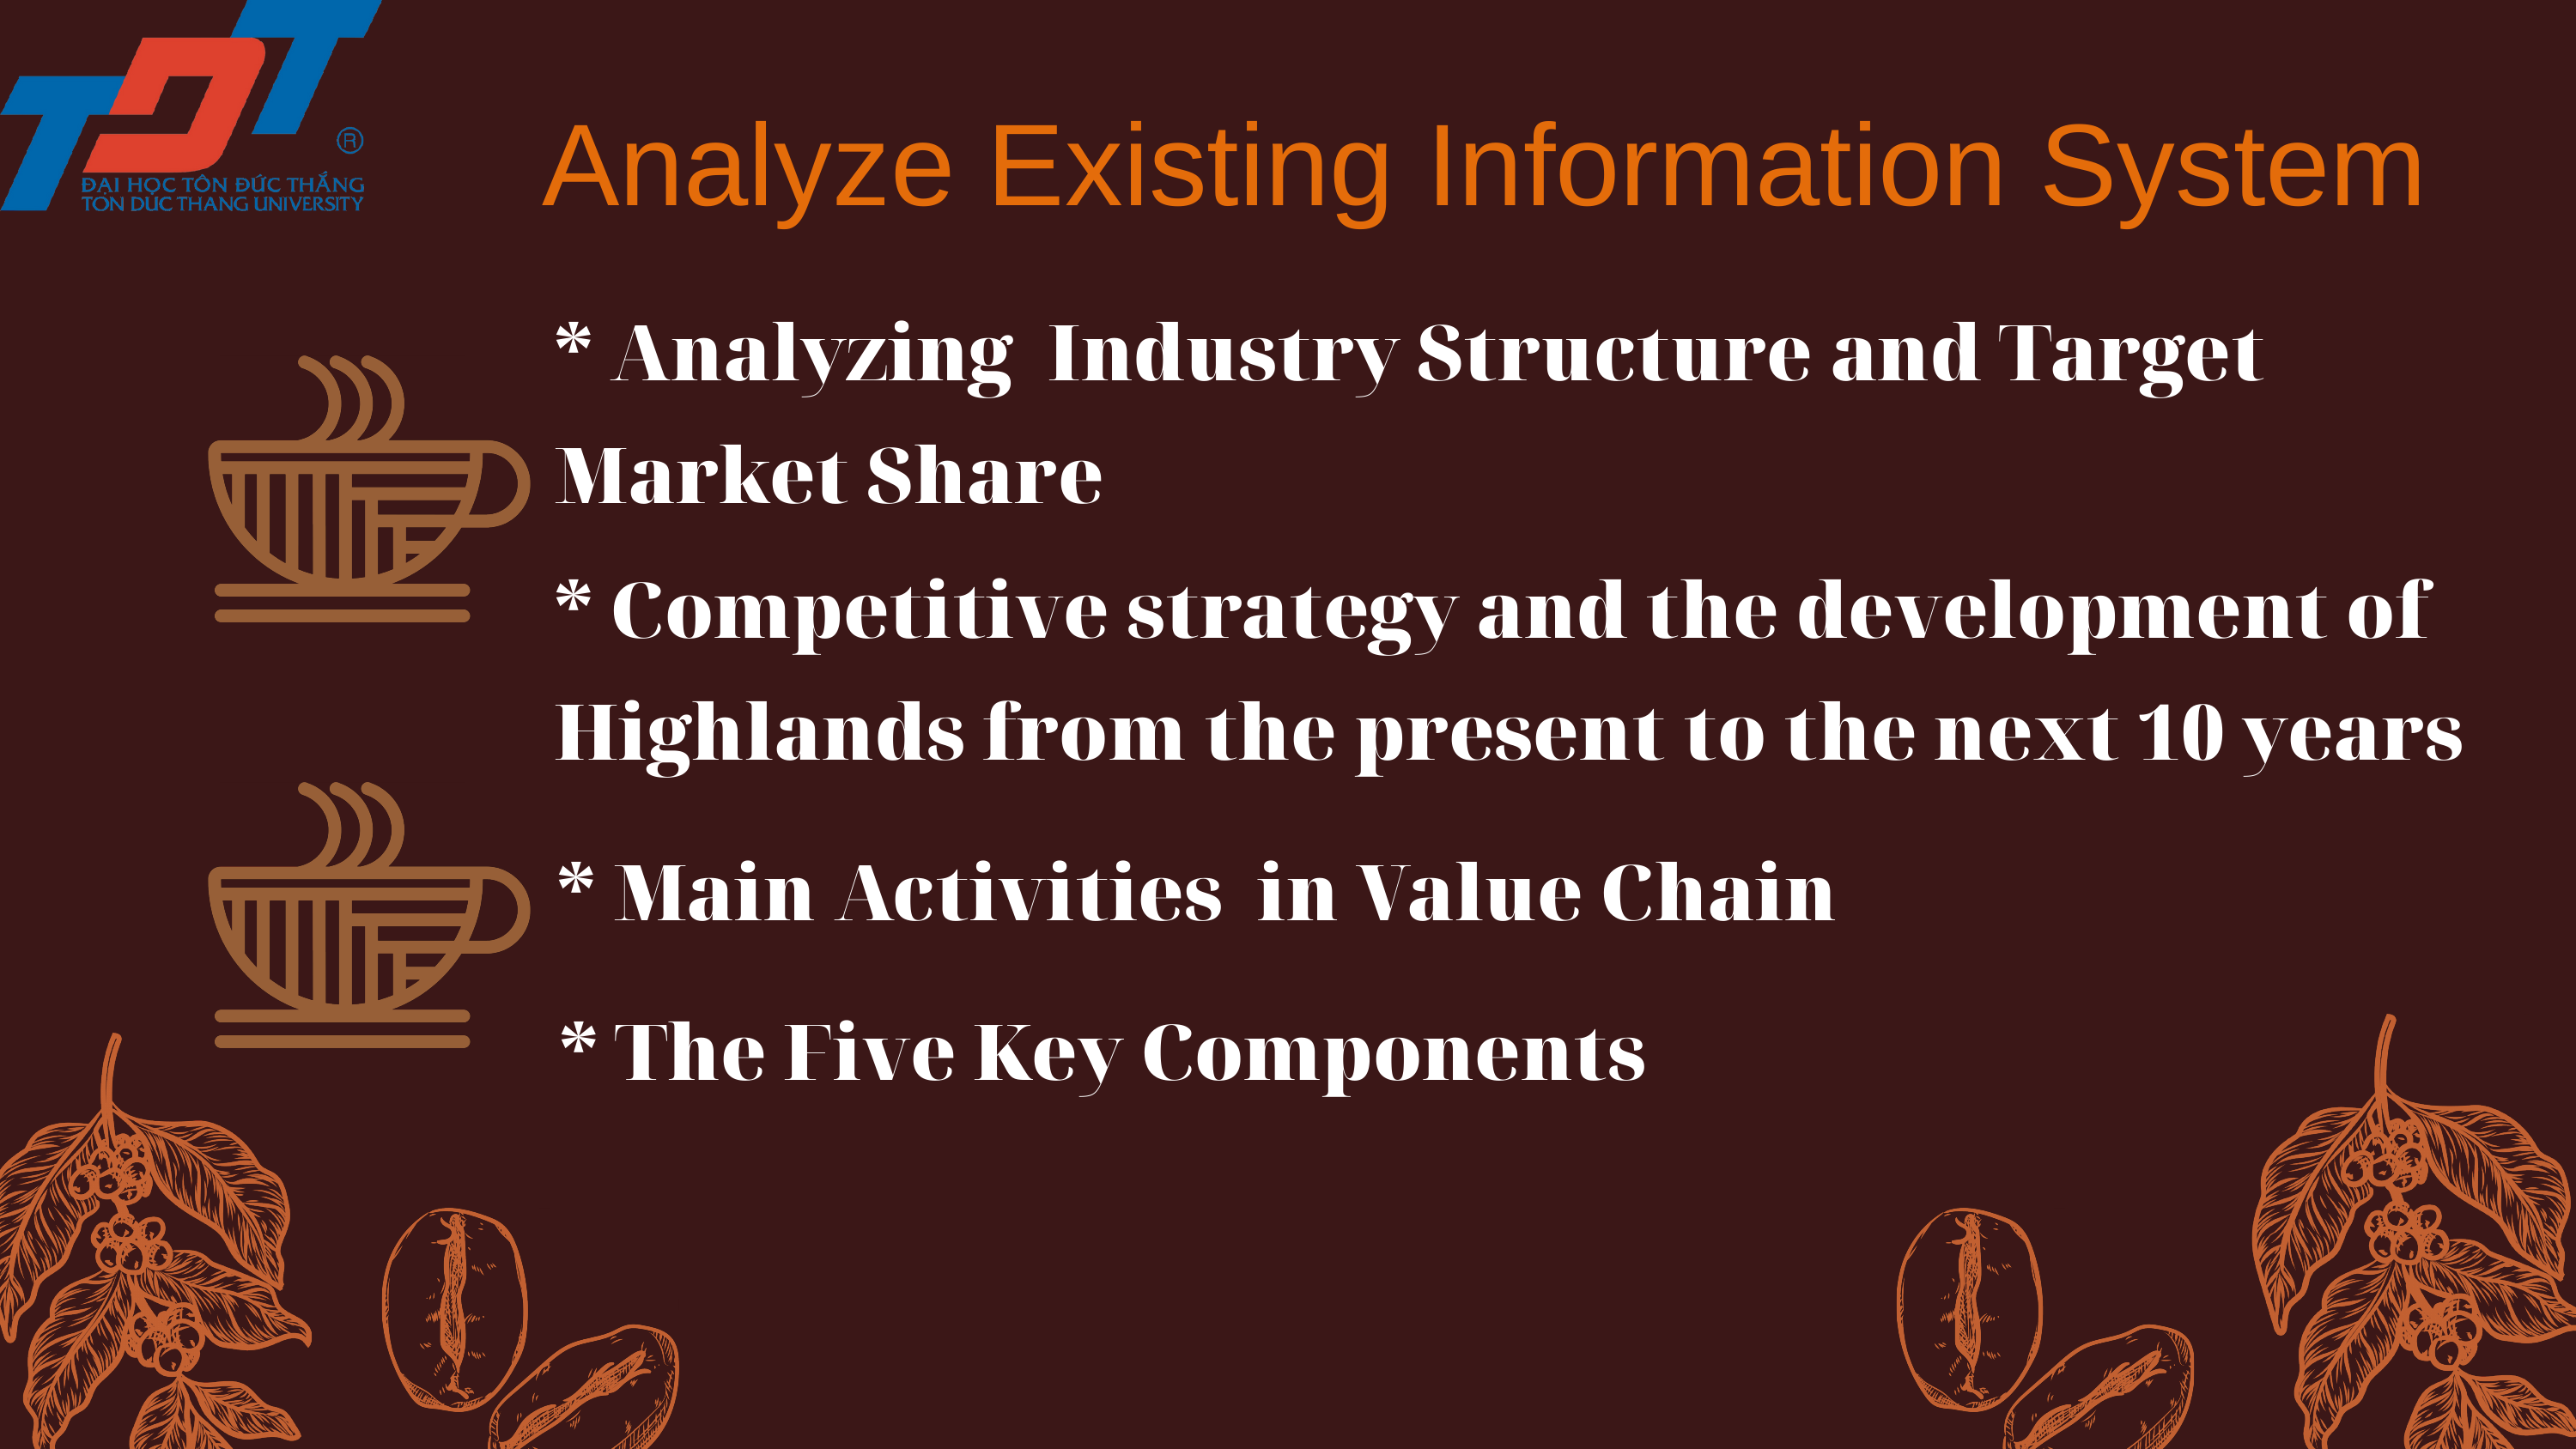

Analyze Existing Information System
* Analyzing  Industry Structure and Target Market Share

* Competitive strategy and the development of Highlands from the present to the next 10 years

* Main Activities  in Value Chain
* The Five Key Components